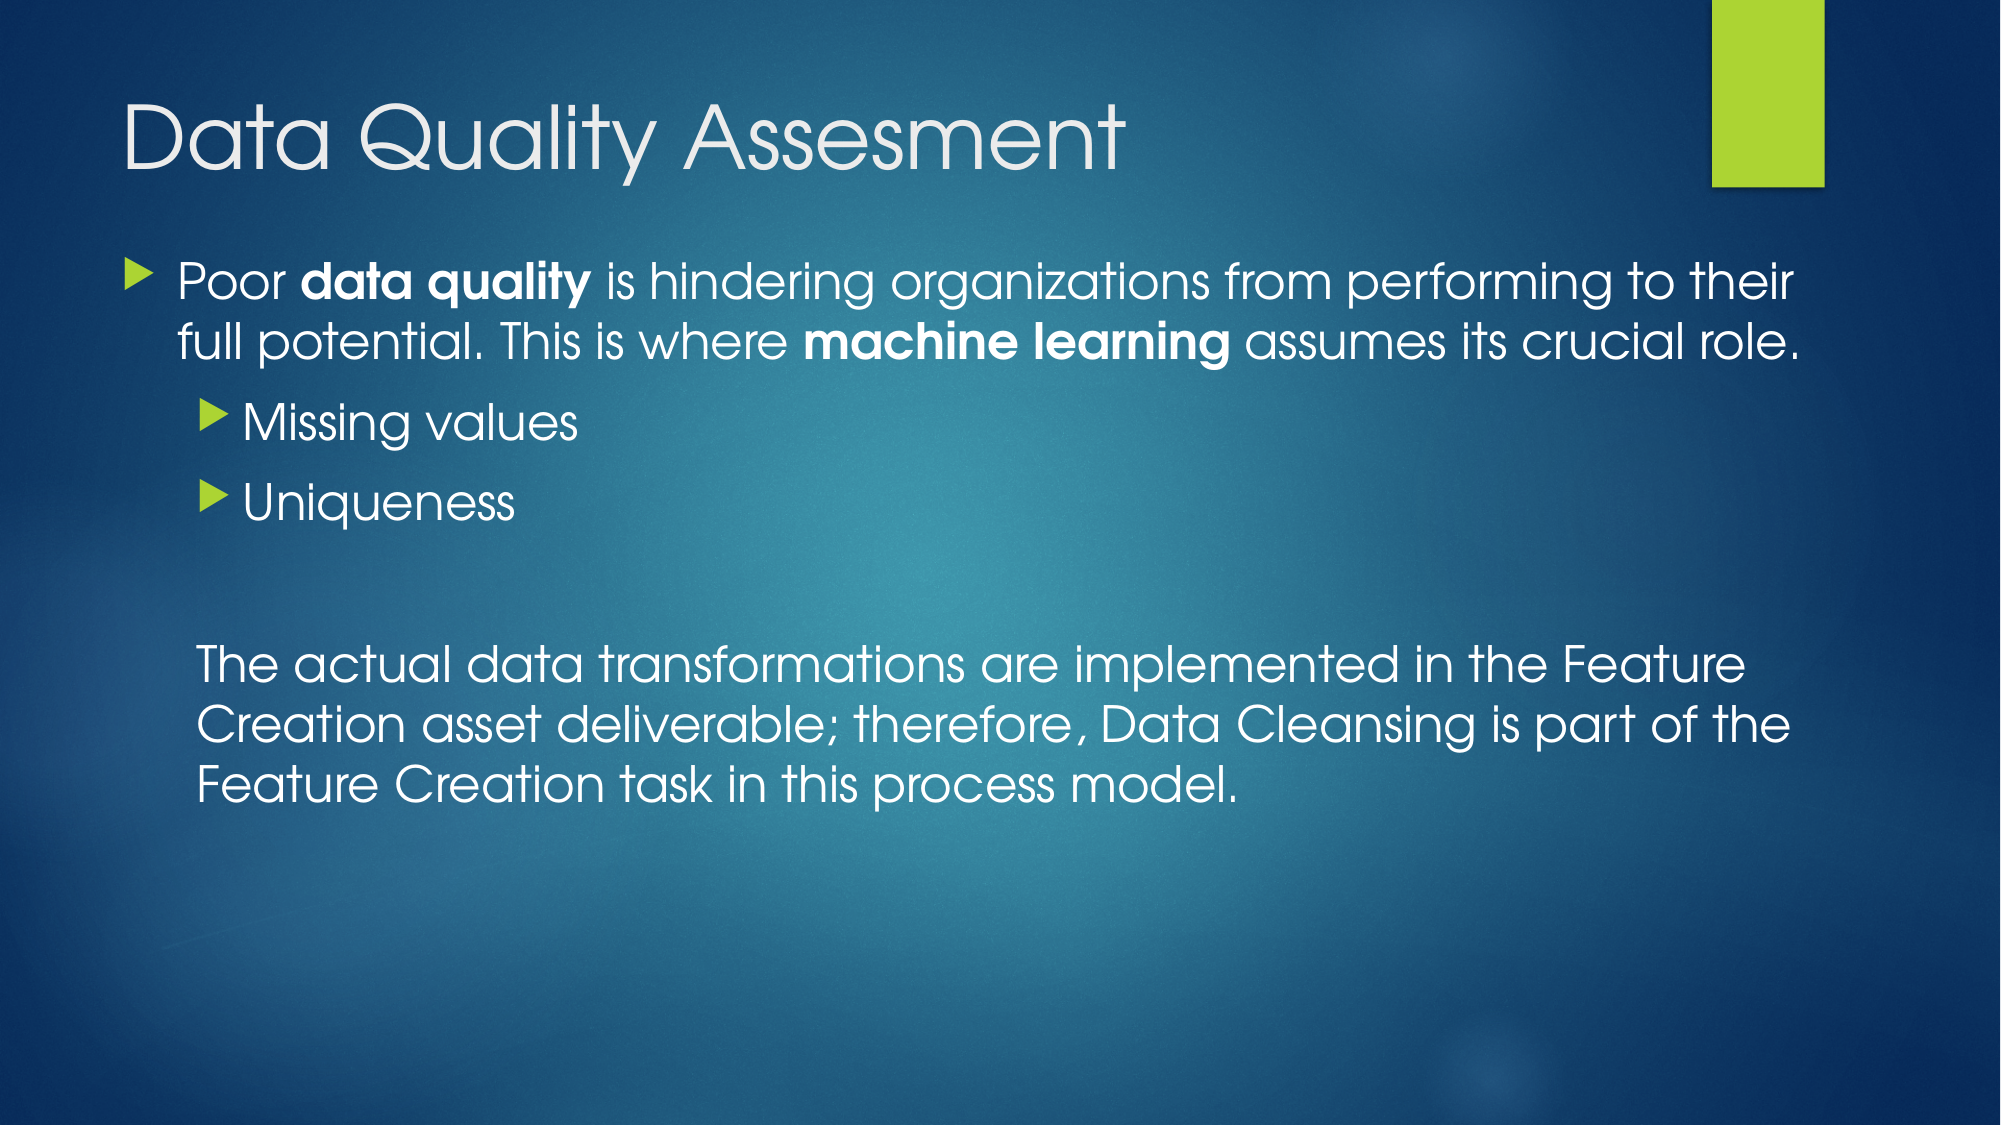

# Data Quality Assesment
Poor data quality is hindering organizations from performing to their full potential. This is where machine learning assumes its crucial role.
Missing values
Uniqueness

The actual data transformations are implemented in the Feature Creation asset deliverable; therefore, Data Cleansing is part of the Feature Creation task in this process model.